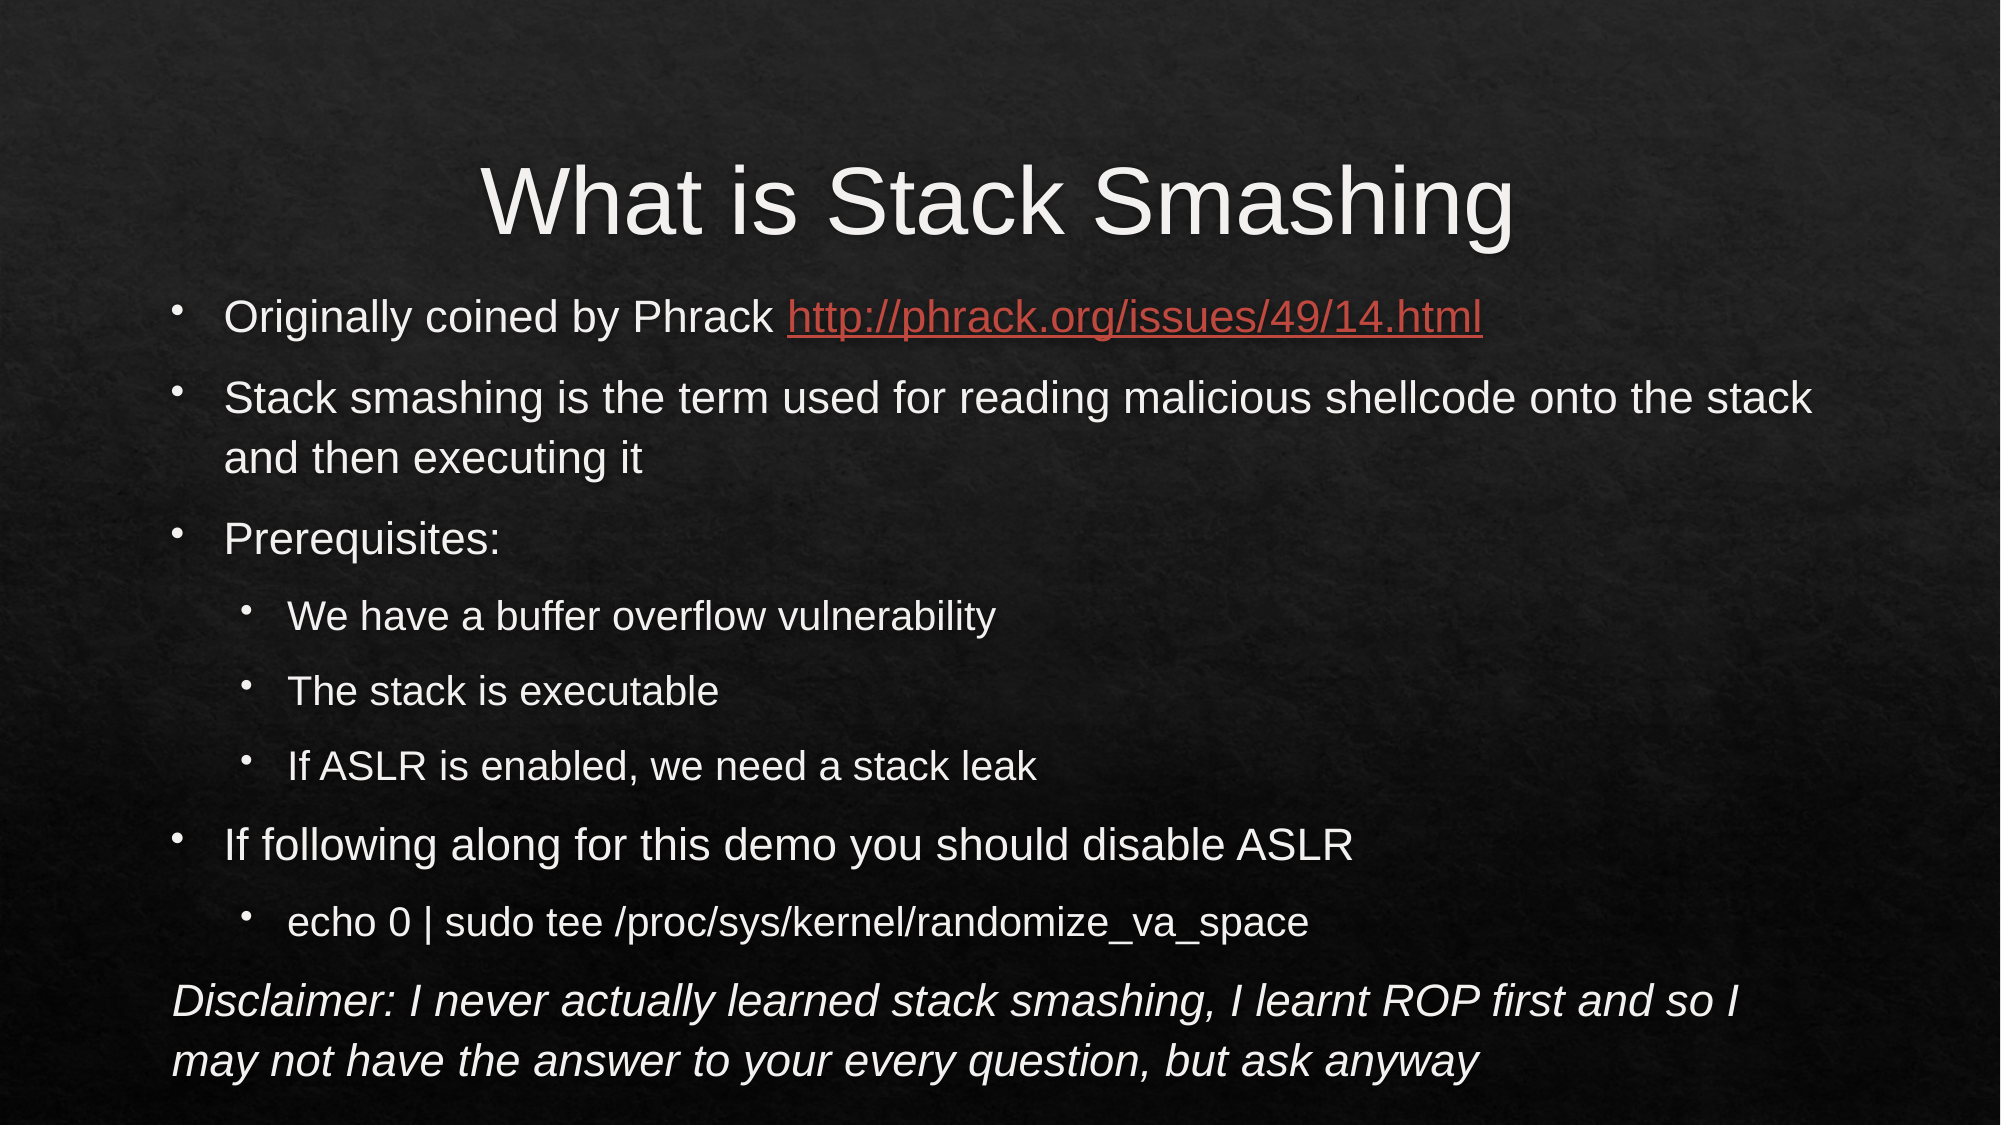

# What is Stack Smashing
Originally coined by Phrack http://phrack.org/issues/49/14.html
Stack smashing is the term used for reading malicious shellcode onto the stack and then executing it
Prerequisites:
We have a buffer overflow vulnerability
The stack is executable
If ASLR is enabled, we need a stack leak
If following along for this demo you should disable ASLR
echo 0 | sudo tee /proc/sys/kernel/randomize_va_space
Disclaimer: I never actually learned stack smashing, I learnt ROP first and so I may not have the answer to your every question, but ask anyway